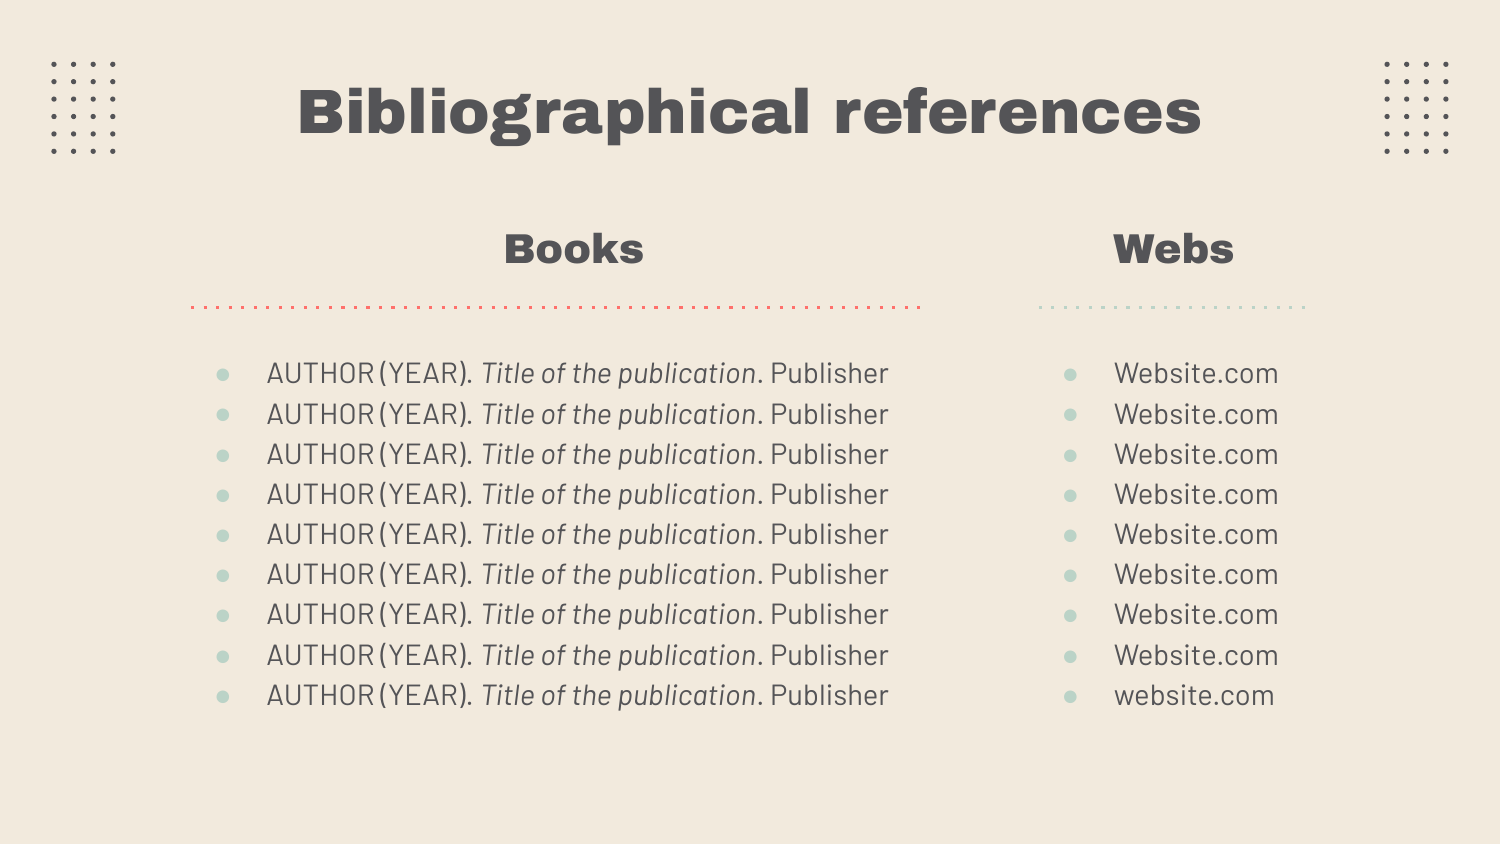

# Bibliographical references
Books
Webs
AUTHOR (YEAR). Title of the publication. Publisher
AUTHOR (YEAR). Title of the publication. Publisher
AUTHOR (YEAR). Title of the publication. Publisher
AUTHOR (YEAR). Title of the publication. Publisher
AUTHOR (YEAR). Title of the publication. Publisher
AUTHOR (YEAR). Title of the publication. Publisher
AUTHOR (YEAR). Title of the publication. Publisher
AUTHOR (YEAR). Title of the publication. Publisher
AUTHOR (YEAR). Title of the publication. Publisher
Website.com
Website.com
Website.com
Website.com
Website.com
Website.com
Website.com
Website.com
website.com